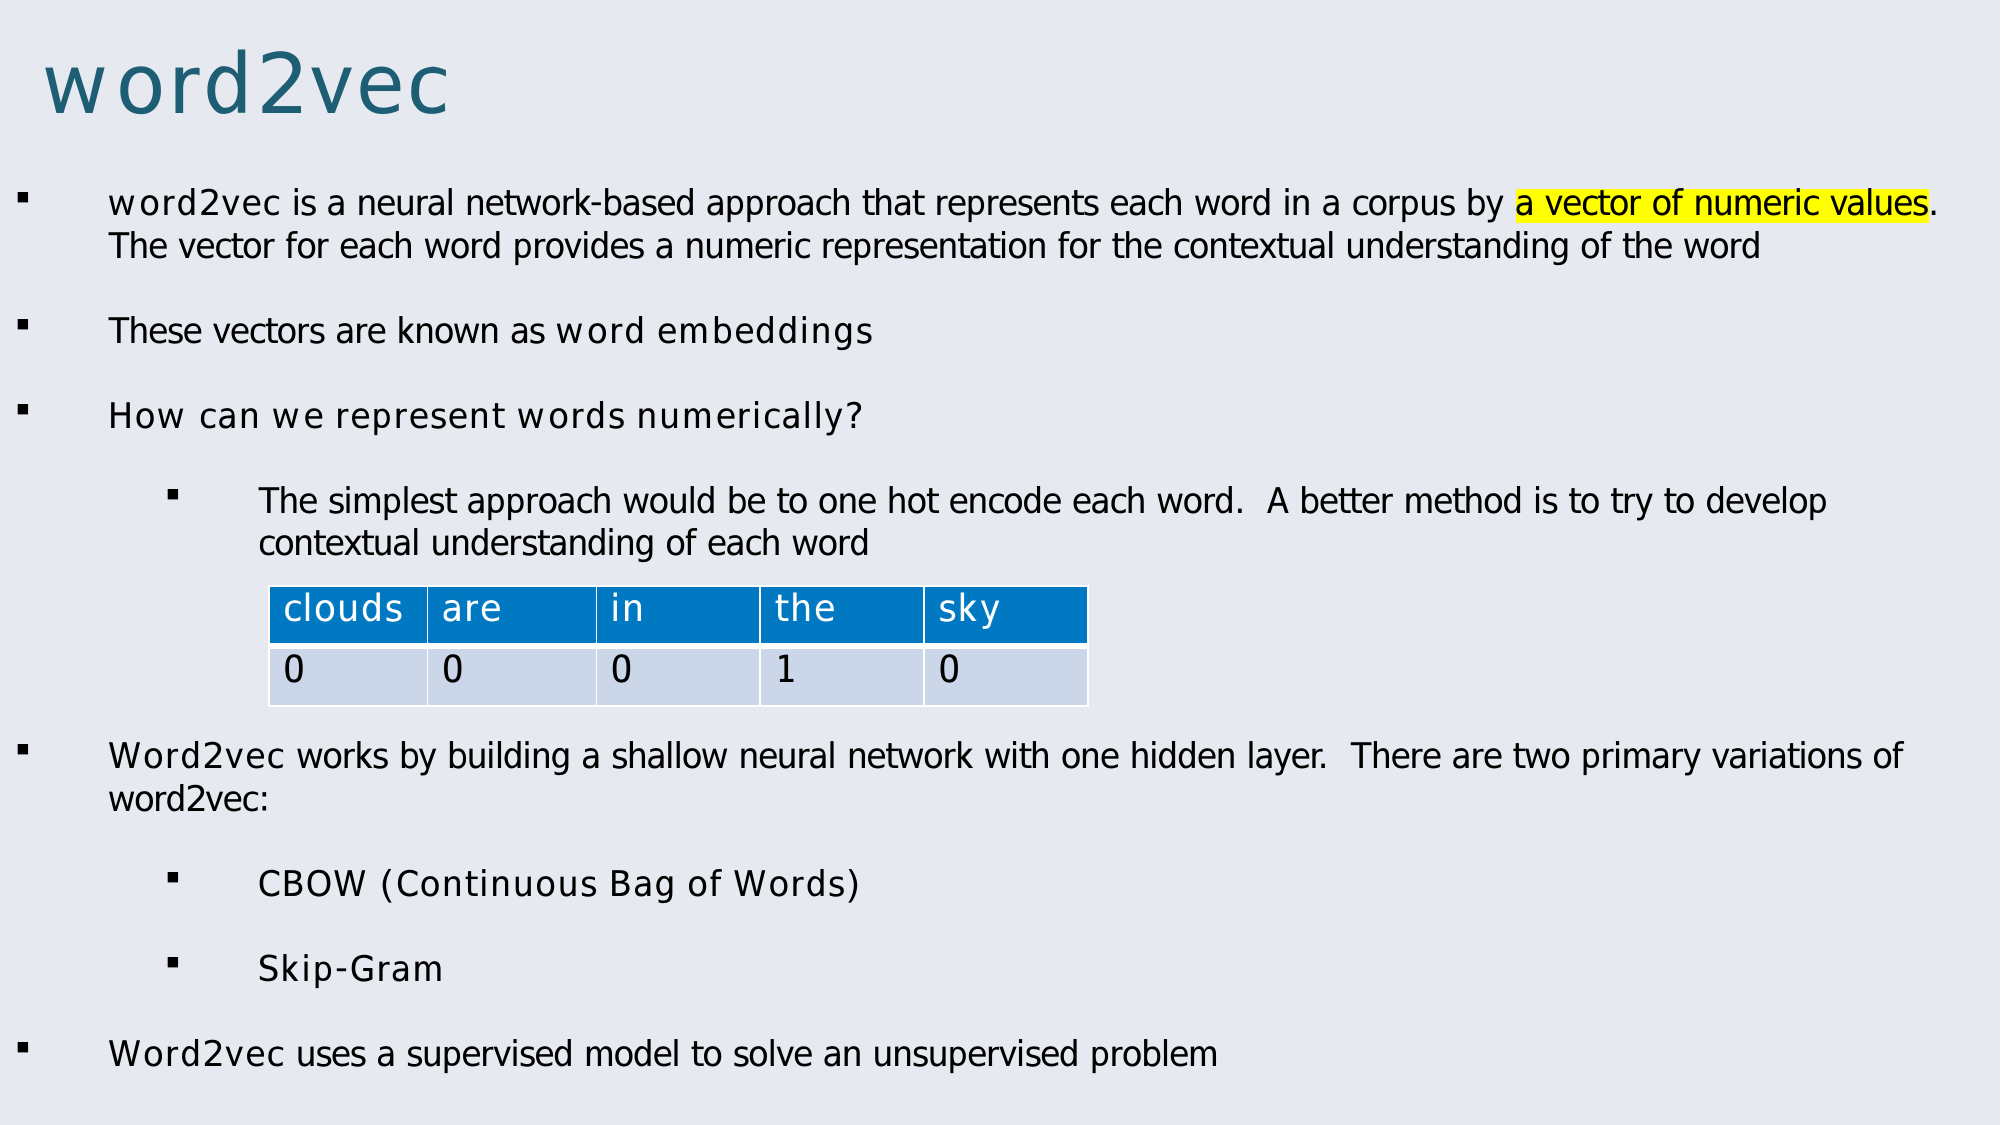

word2vec
word2vec is a neural network-based approach that represents each word in a corpus by a vector of numeric values.  The vector for each word provides a numeric representation for the contextual understanding of the word

These vectors are known as word embeddings

How can we represent words numerically?

The simplest approach would be to one hot encode each word.  A better method is to try to develop contextual understanding of each word

Word2vec works by building a shallow neural network with one hidden layer.  There are two primary variations of word2vec:

CBOW (Continuous Bag of Words)

Skip-Gram

Word2vec uses a supervised model to solve an unsupervised problem
| clouds | are | in | the | sky |
| --- | --- | --- | --- | --- |
| 0 | 0 | 0 | 1 | 0 |